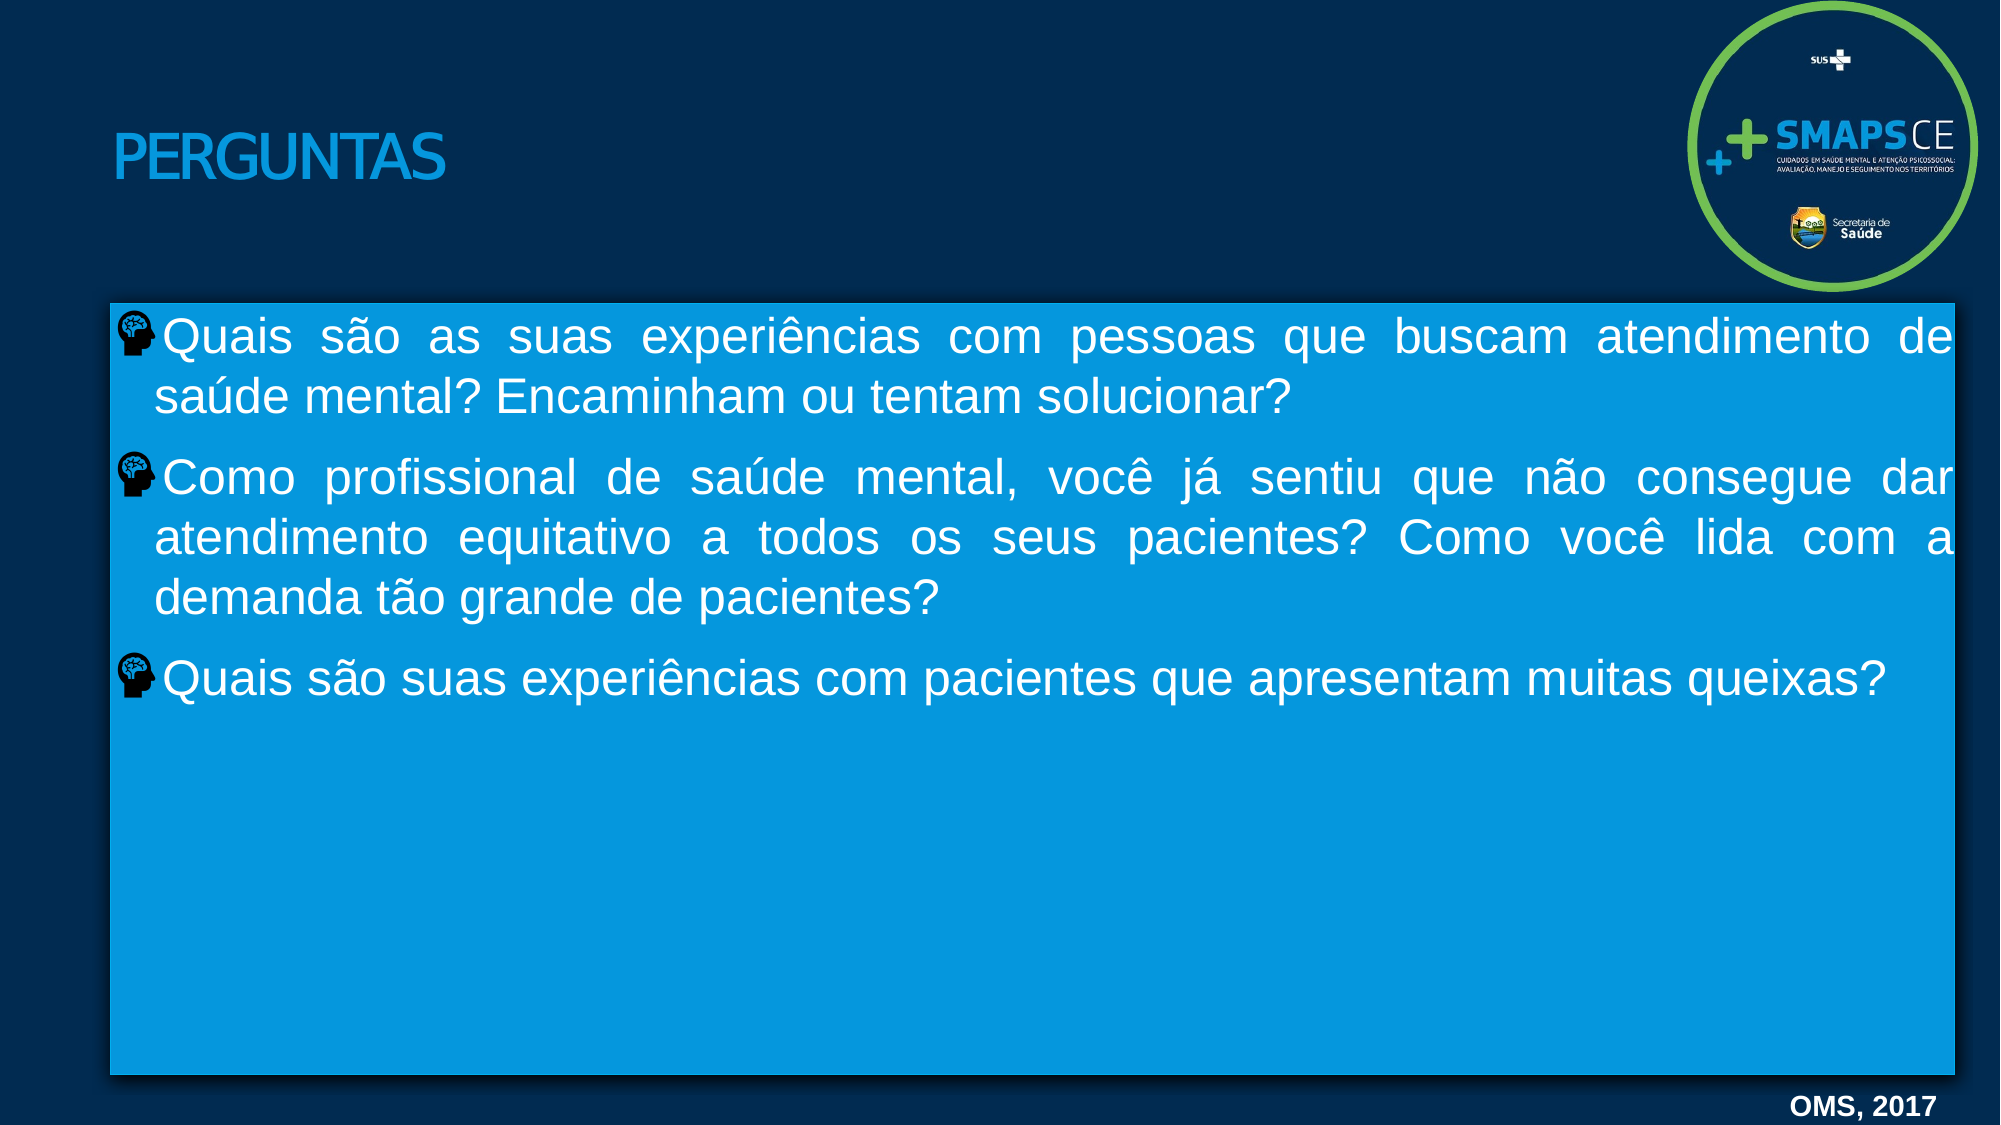

# perguntas
Quais são as suas experiências com pessoas que buscam atendimento de saúde mental? Encaminham ou tentam solucionar?
Como profissional de saúde mental, você já sentiu que não consegue dar atendimento equitativo a todos os seus pacientes? Como você lida com a demanda tão grande de pacientes?
Quais são suas experiências com pacientes que apresentam muitas queixas?